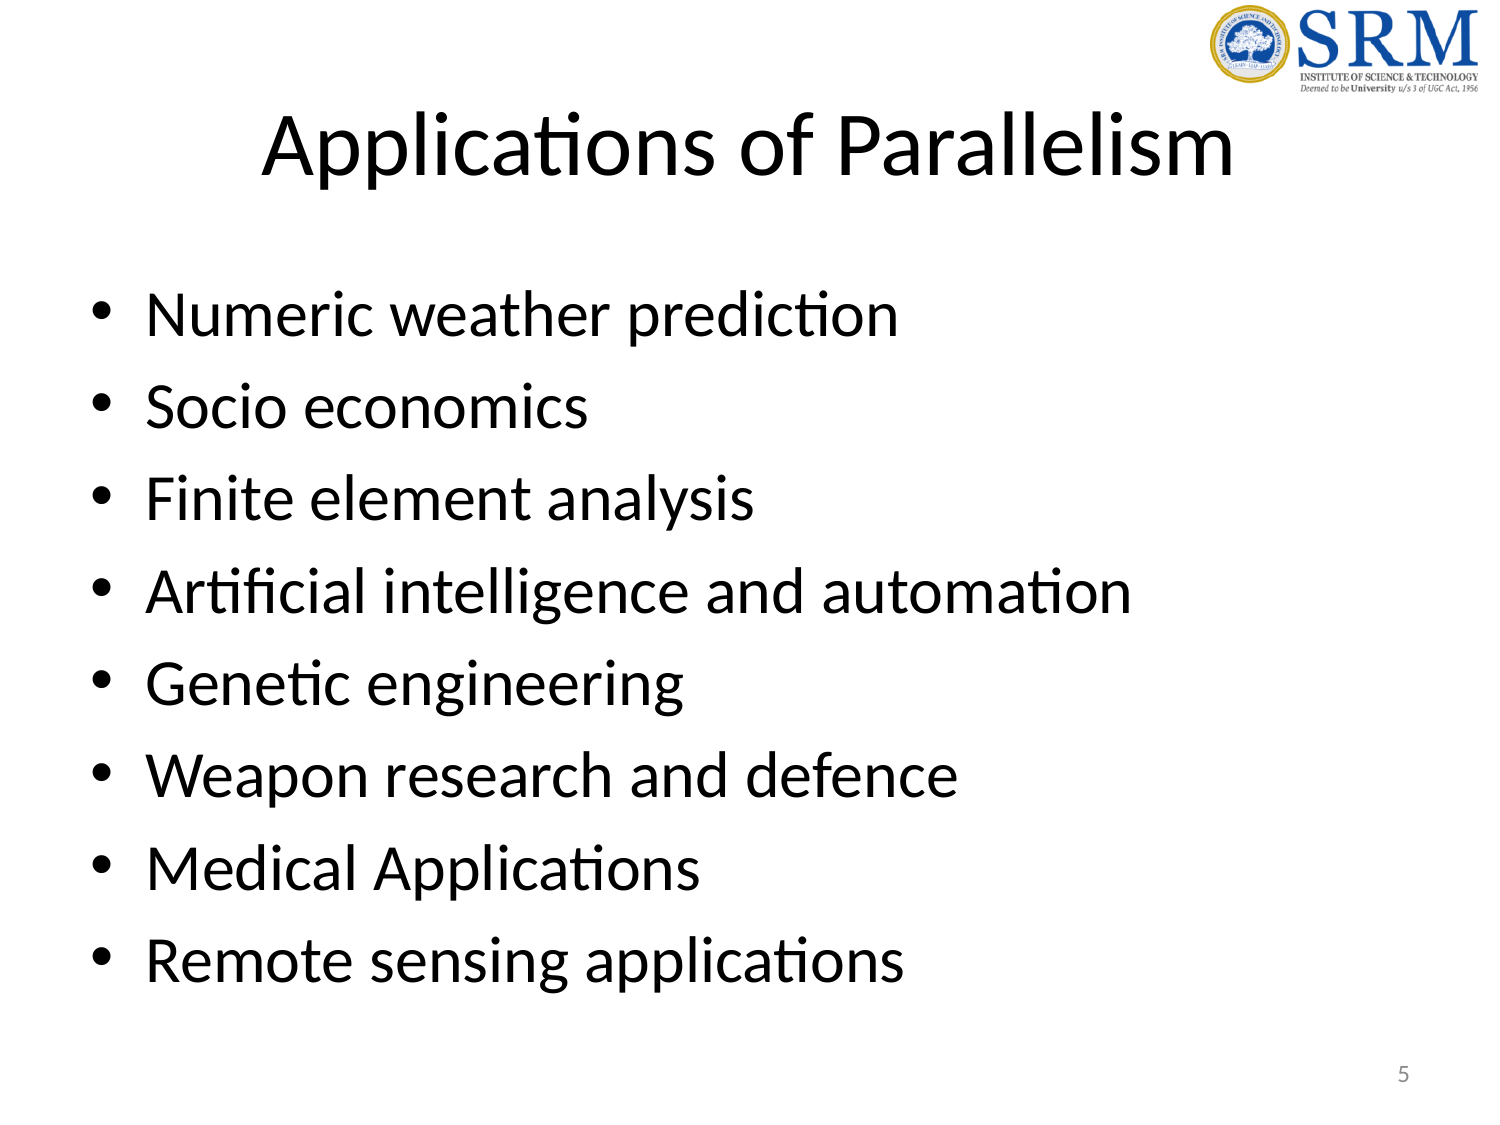

# Applications of Parallelism
Numeric weather prediction
Socio economics
Finite element analysis
Artificial intelligence and automation
Genetic engineering
Weapon research and defence
Medical Applications
Remote sensing applications

5